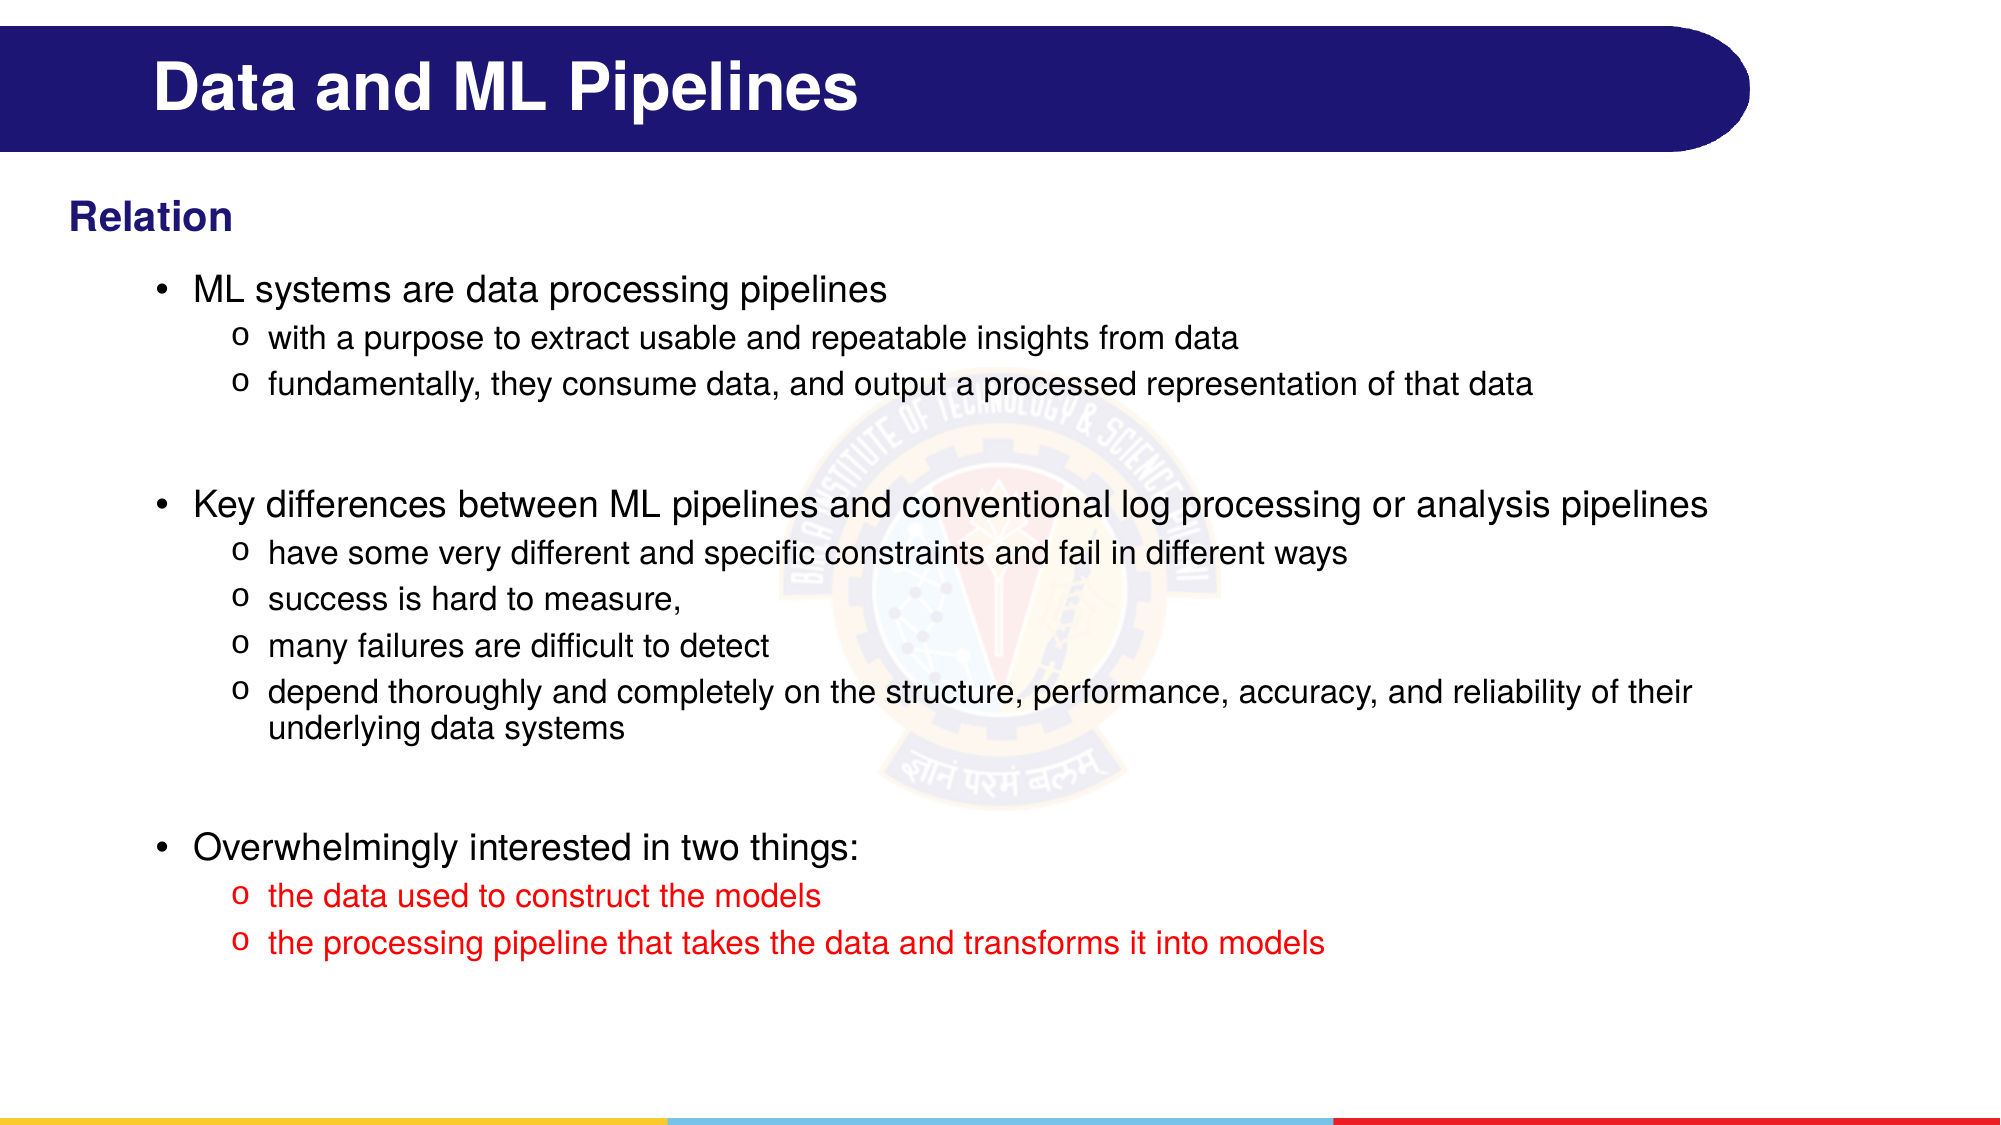

# Data and ML Pipelines
Relation
ML systems are data processing pipelines
with a purpose to extract usable and repeatable insights from data
fundamentally, they consume data, and output a processed representation of that data

Key differences between ML pipelines and conventional log processing or analysis pipelines
have some very different and specific constraints and fail in different ways
success is hard to measure,
many failures are difficult to detect
depend thoroughly and completely on the structure, performance, accuracy, and reliability of their underlying data systems

Overwhelmingly interested in two things:
the data used to construct the models
the processing pipeline that takes the data and transforms it into models